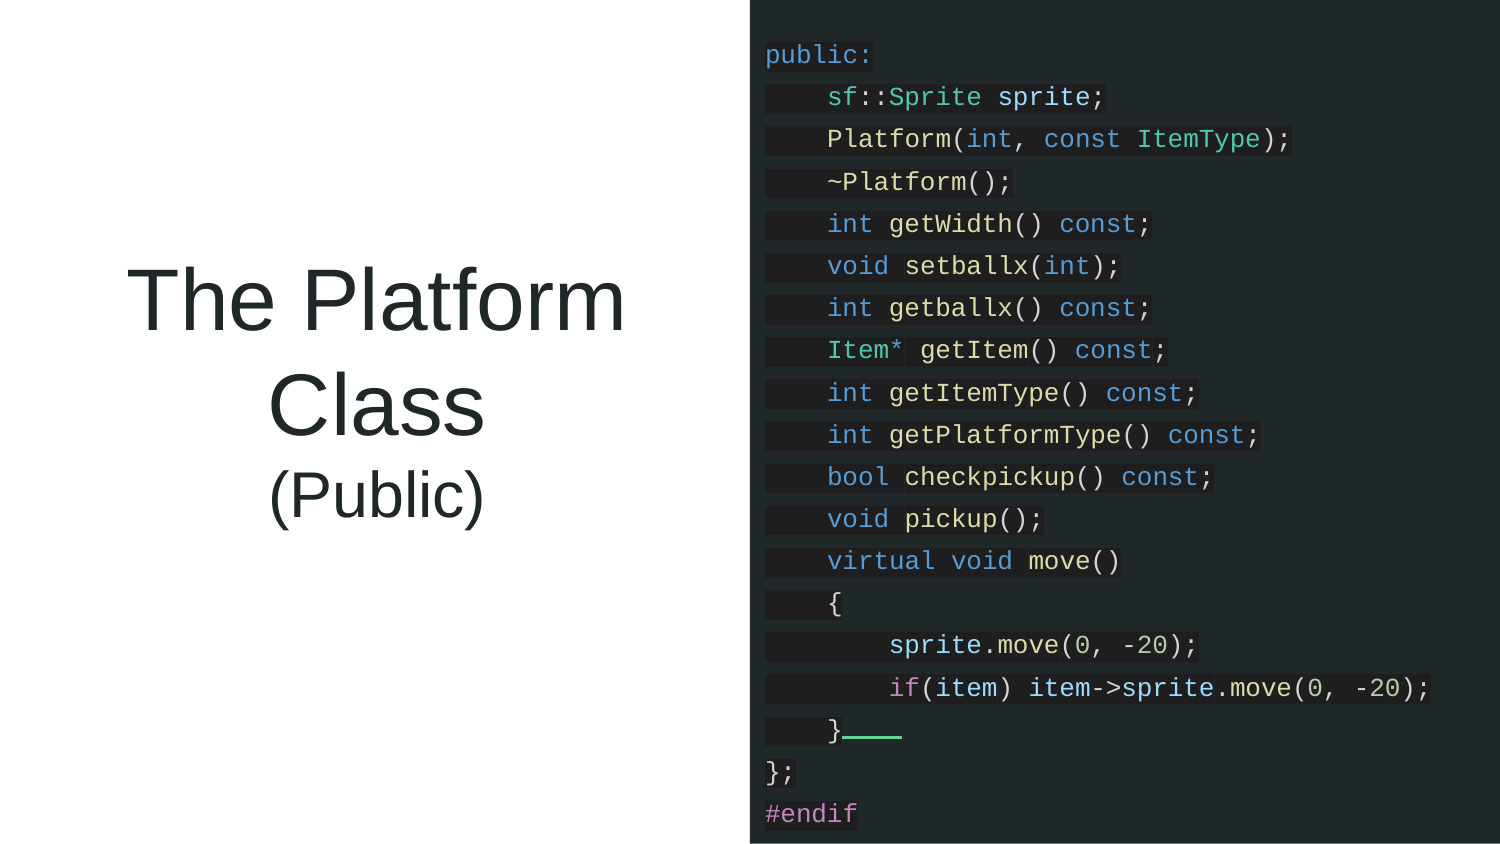

public:
    sf::Sprite sprite;
    Platform(int, const ItemType);
    ~Platform();
    int getWidth() const;
    void setballx(int);
    int getballx() const;
    Item* getItem() const;
    int getItemType() const;
    int getPlatformType() const;
    bool checkpickup() const;
    void pickup();
    virtual void move()
    {
        sprite.move(0, -20);
        if(item) item->sprite.move(0, -20);
    }
};
#endif
# The Platform Class
(Public)